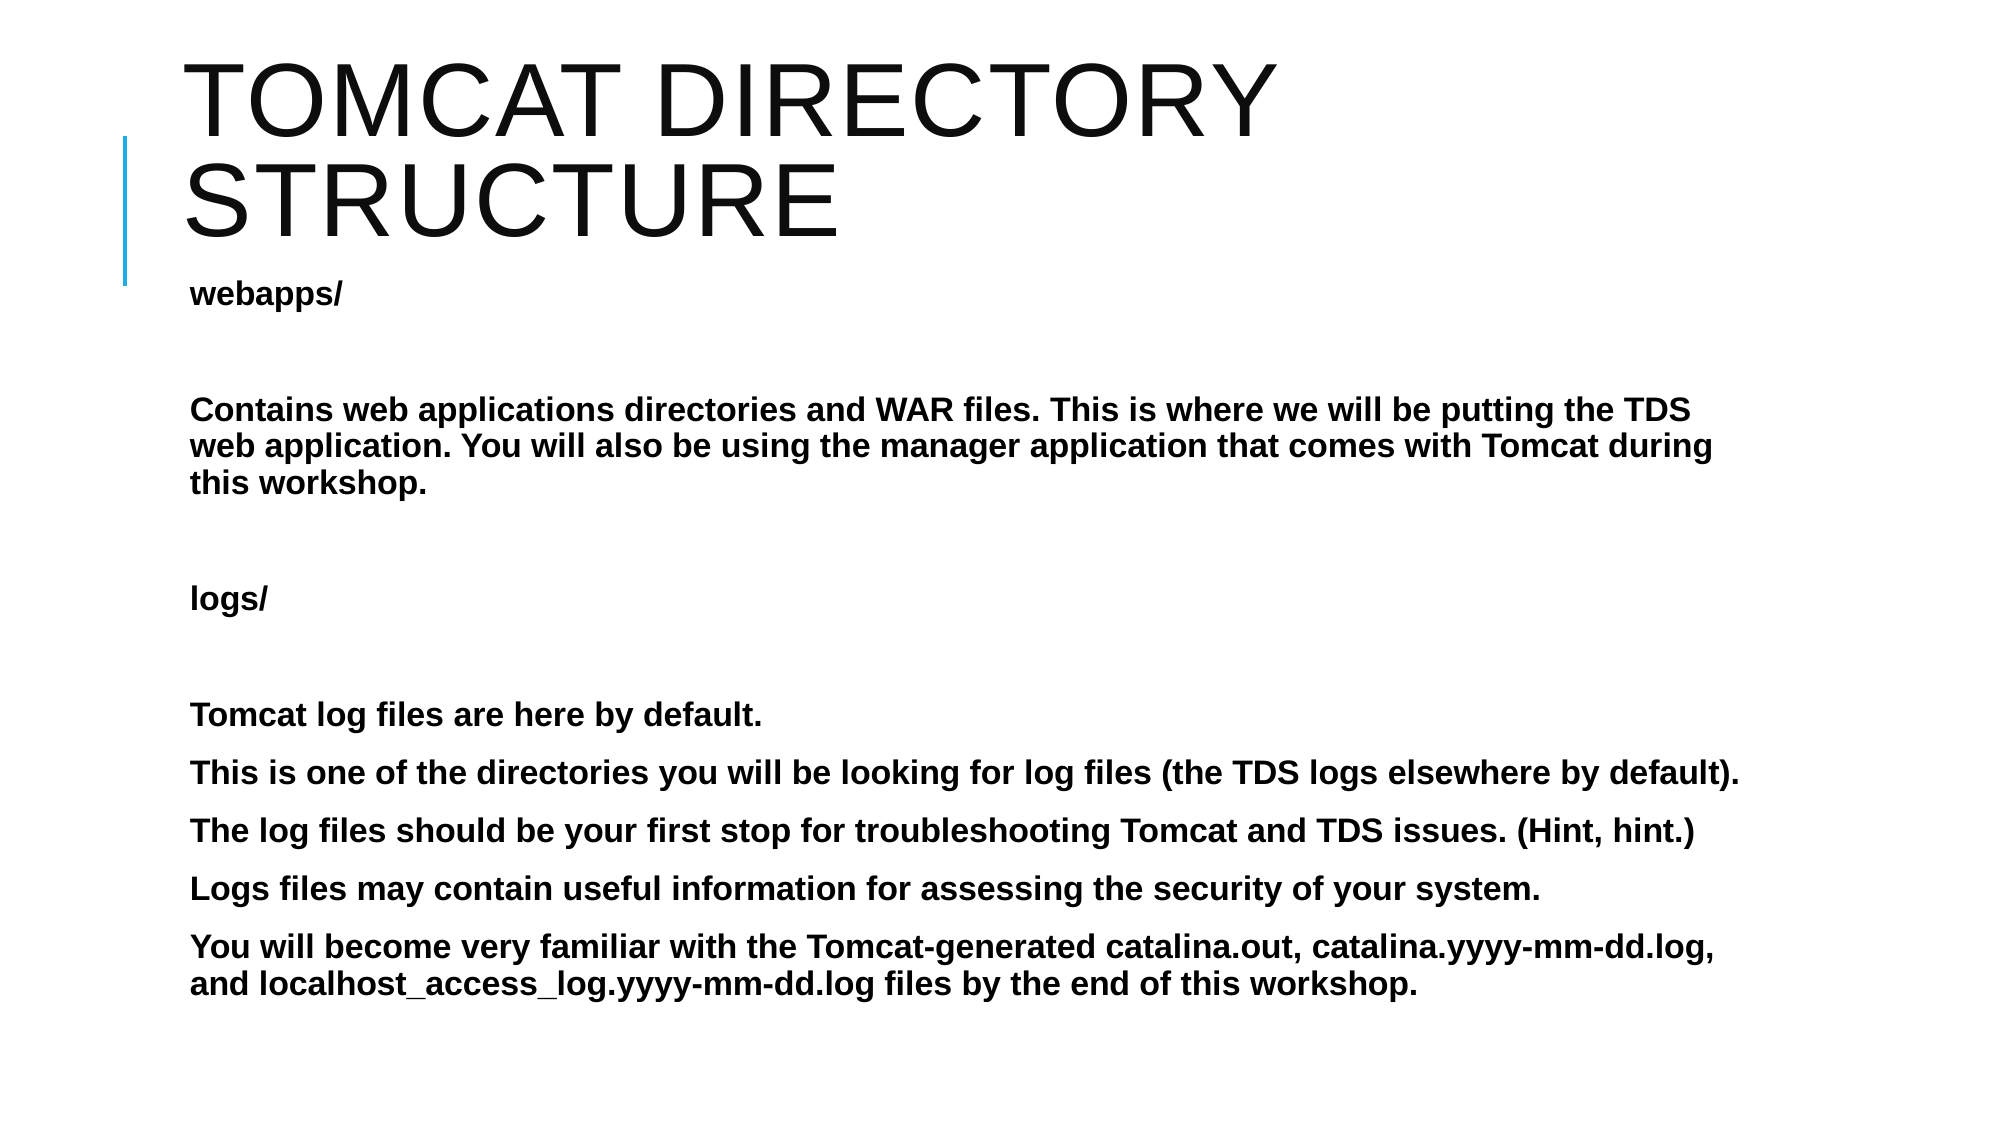

# Tomcat Directory Structure
webapps/

Contains web applications directories and WAR files. This is where we will be putting the TDS web application. You will also be using the manager application that comes with Tomcat during this workshop.

logs/

Tomcat log files are here by default.
This is one of the directories you will be looking for log files (the TDS logs elsewhere by default).
The log files should be your first stop for troubleshooting Tomcat and TDS issues. (Hint, hint.)
Logs files may contain useful information for assessing the security of your system.
You will become very familiar with the Tomcat-generated catalina.out, catalina.yyyy-mm-dd.log, and localhost_access_log.yyyy-mm-dd.log files by the end of this workshop.